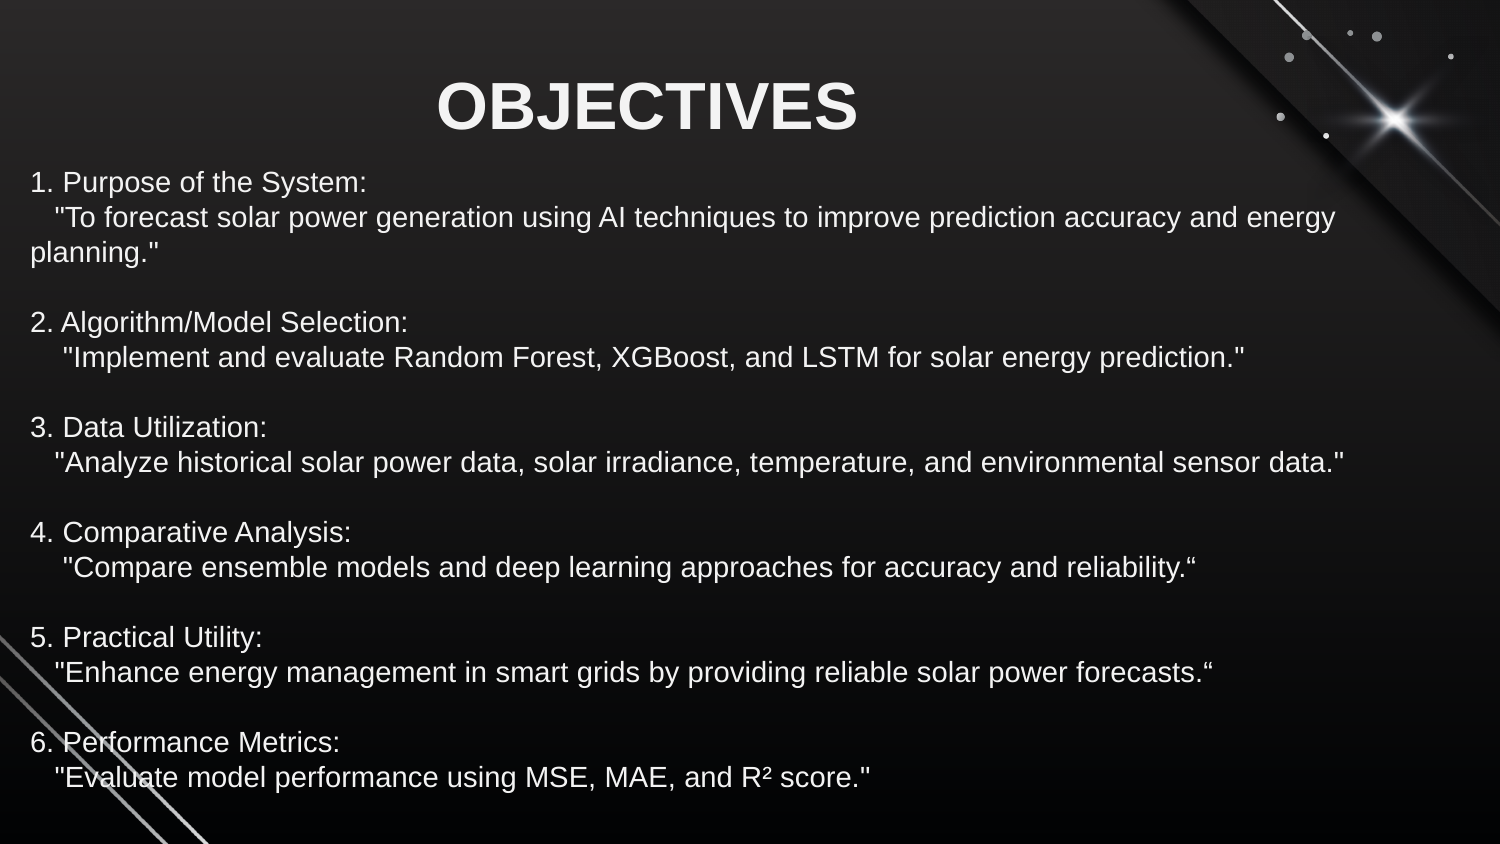

# OBJECTIVES
1. Purpose of the System:
   "To forecast solar power generation using AI techniques to improve prediction accuracy and energy planning."

2. Algorithm/Model Selection:
    "Implement and evaluate Random Forest, XGBoost, and LSTM for solar energy prediction."

3. Data Utilization:
   "Analyze historical solar power data, solar irradiance, temperature, and environmental sensor data."

4. Comparative Analysis:
    "Compare ensemble models and deep learning approaches for accuracy and reliability.“

5. Practical Utility:
   "Enhance energy management in smart grids by providing reliable solar power forecasts.“

6. Performance Metrics:
   "Evaluate model performance using MSE, MAE, and R² score."